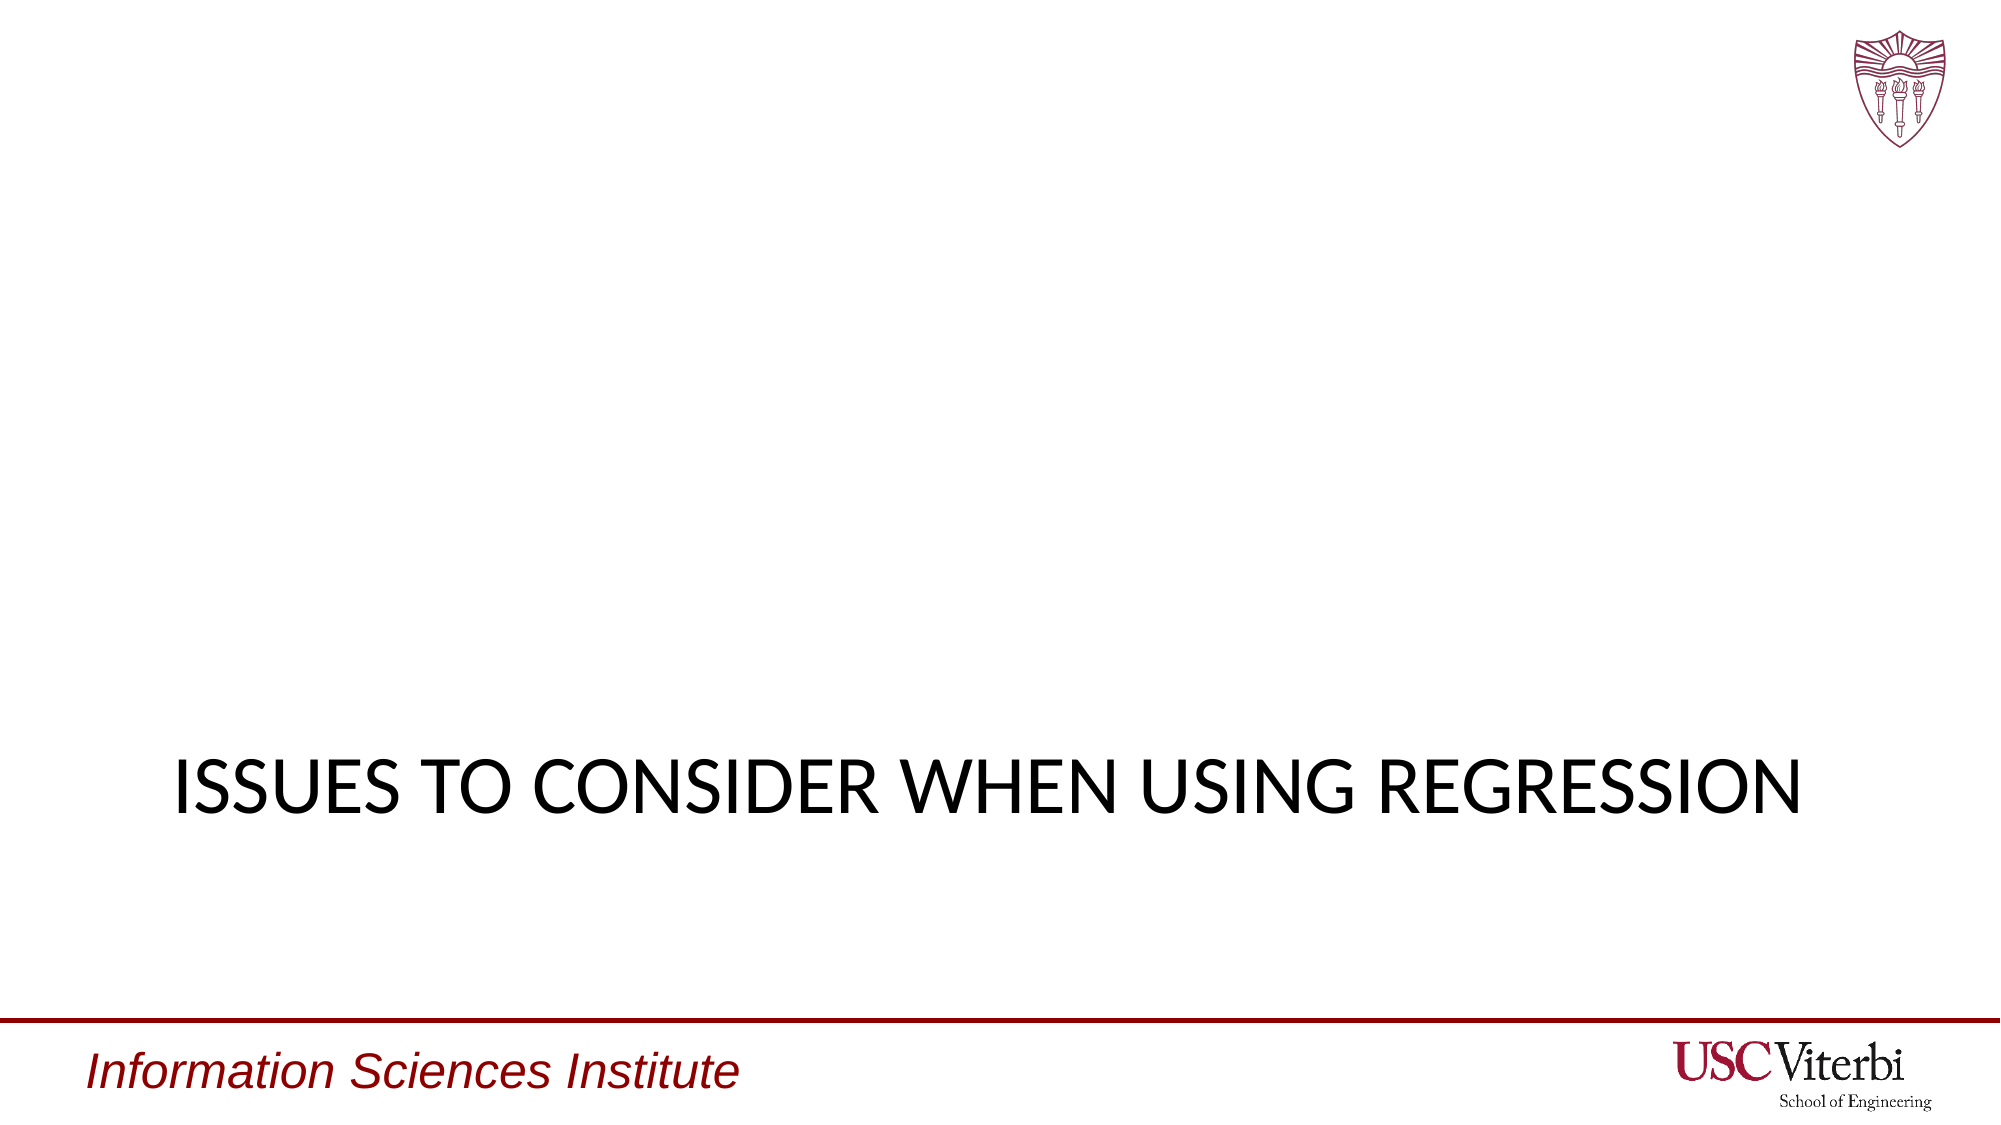

# ISSUES TO CONSIDER WHEN USING REGRESSION